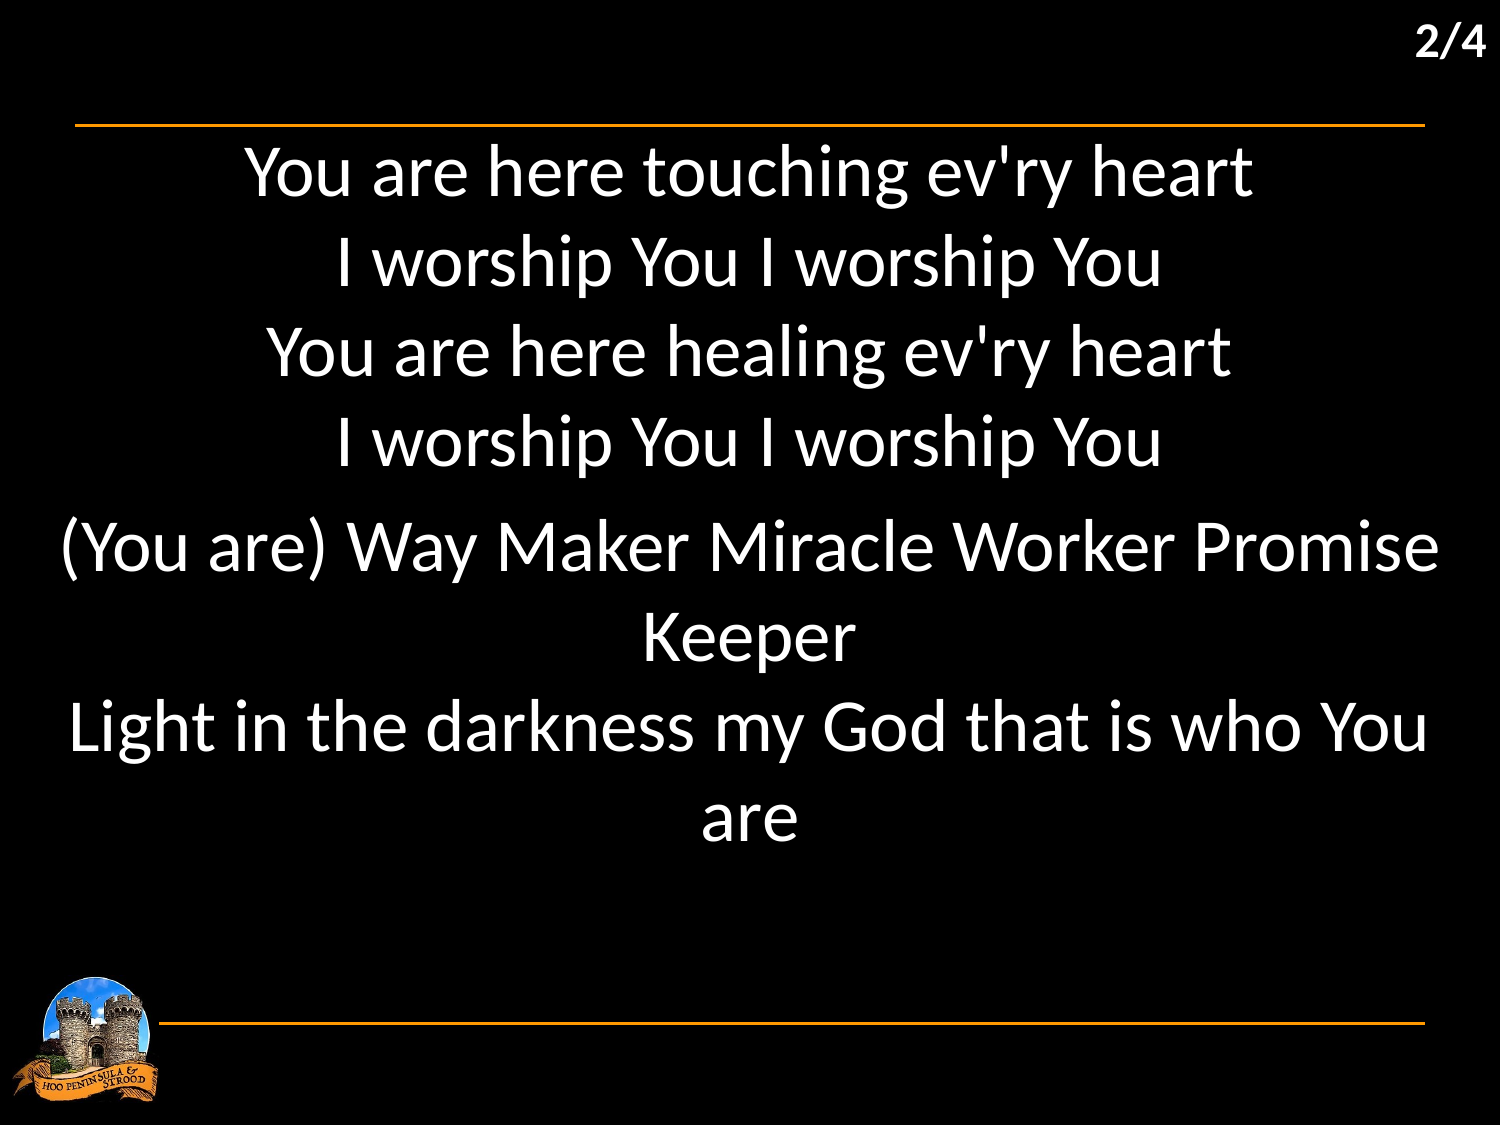

2/4
You are here touching ev'ry heart
I worship You I worship You
You are here healing ev'ry heart
I worship You I worship You
(You are) Way Maker Miracle Worker Promise Keeper
Light in the darkness my God that is who You are